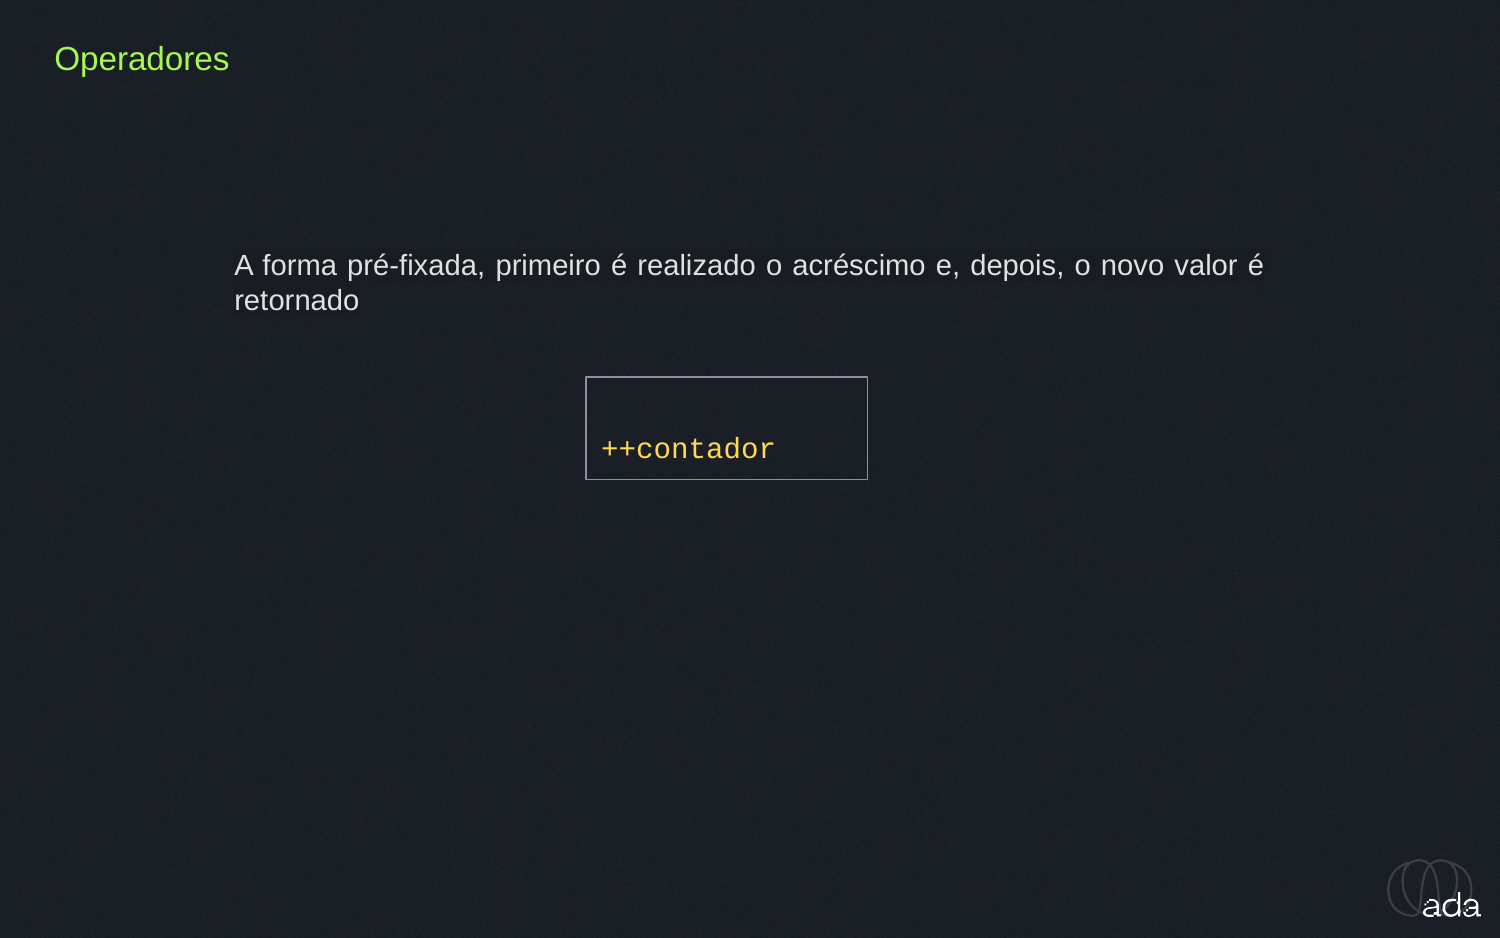

Operadores

A forma pré-fixada, primeiro é realizado o acréscimo e, depois, o novo valor é retornado
++contador